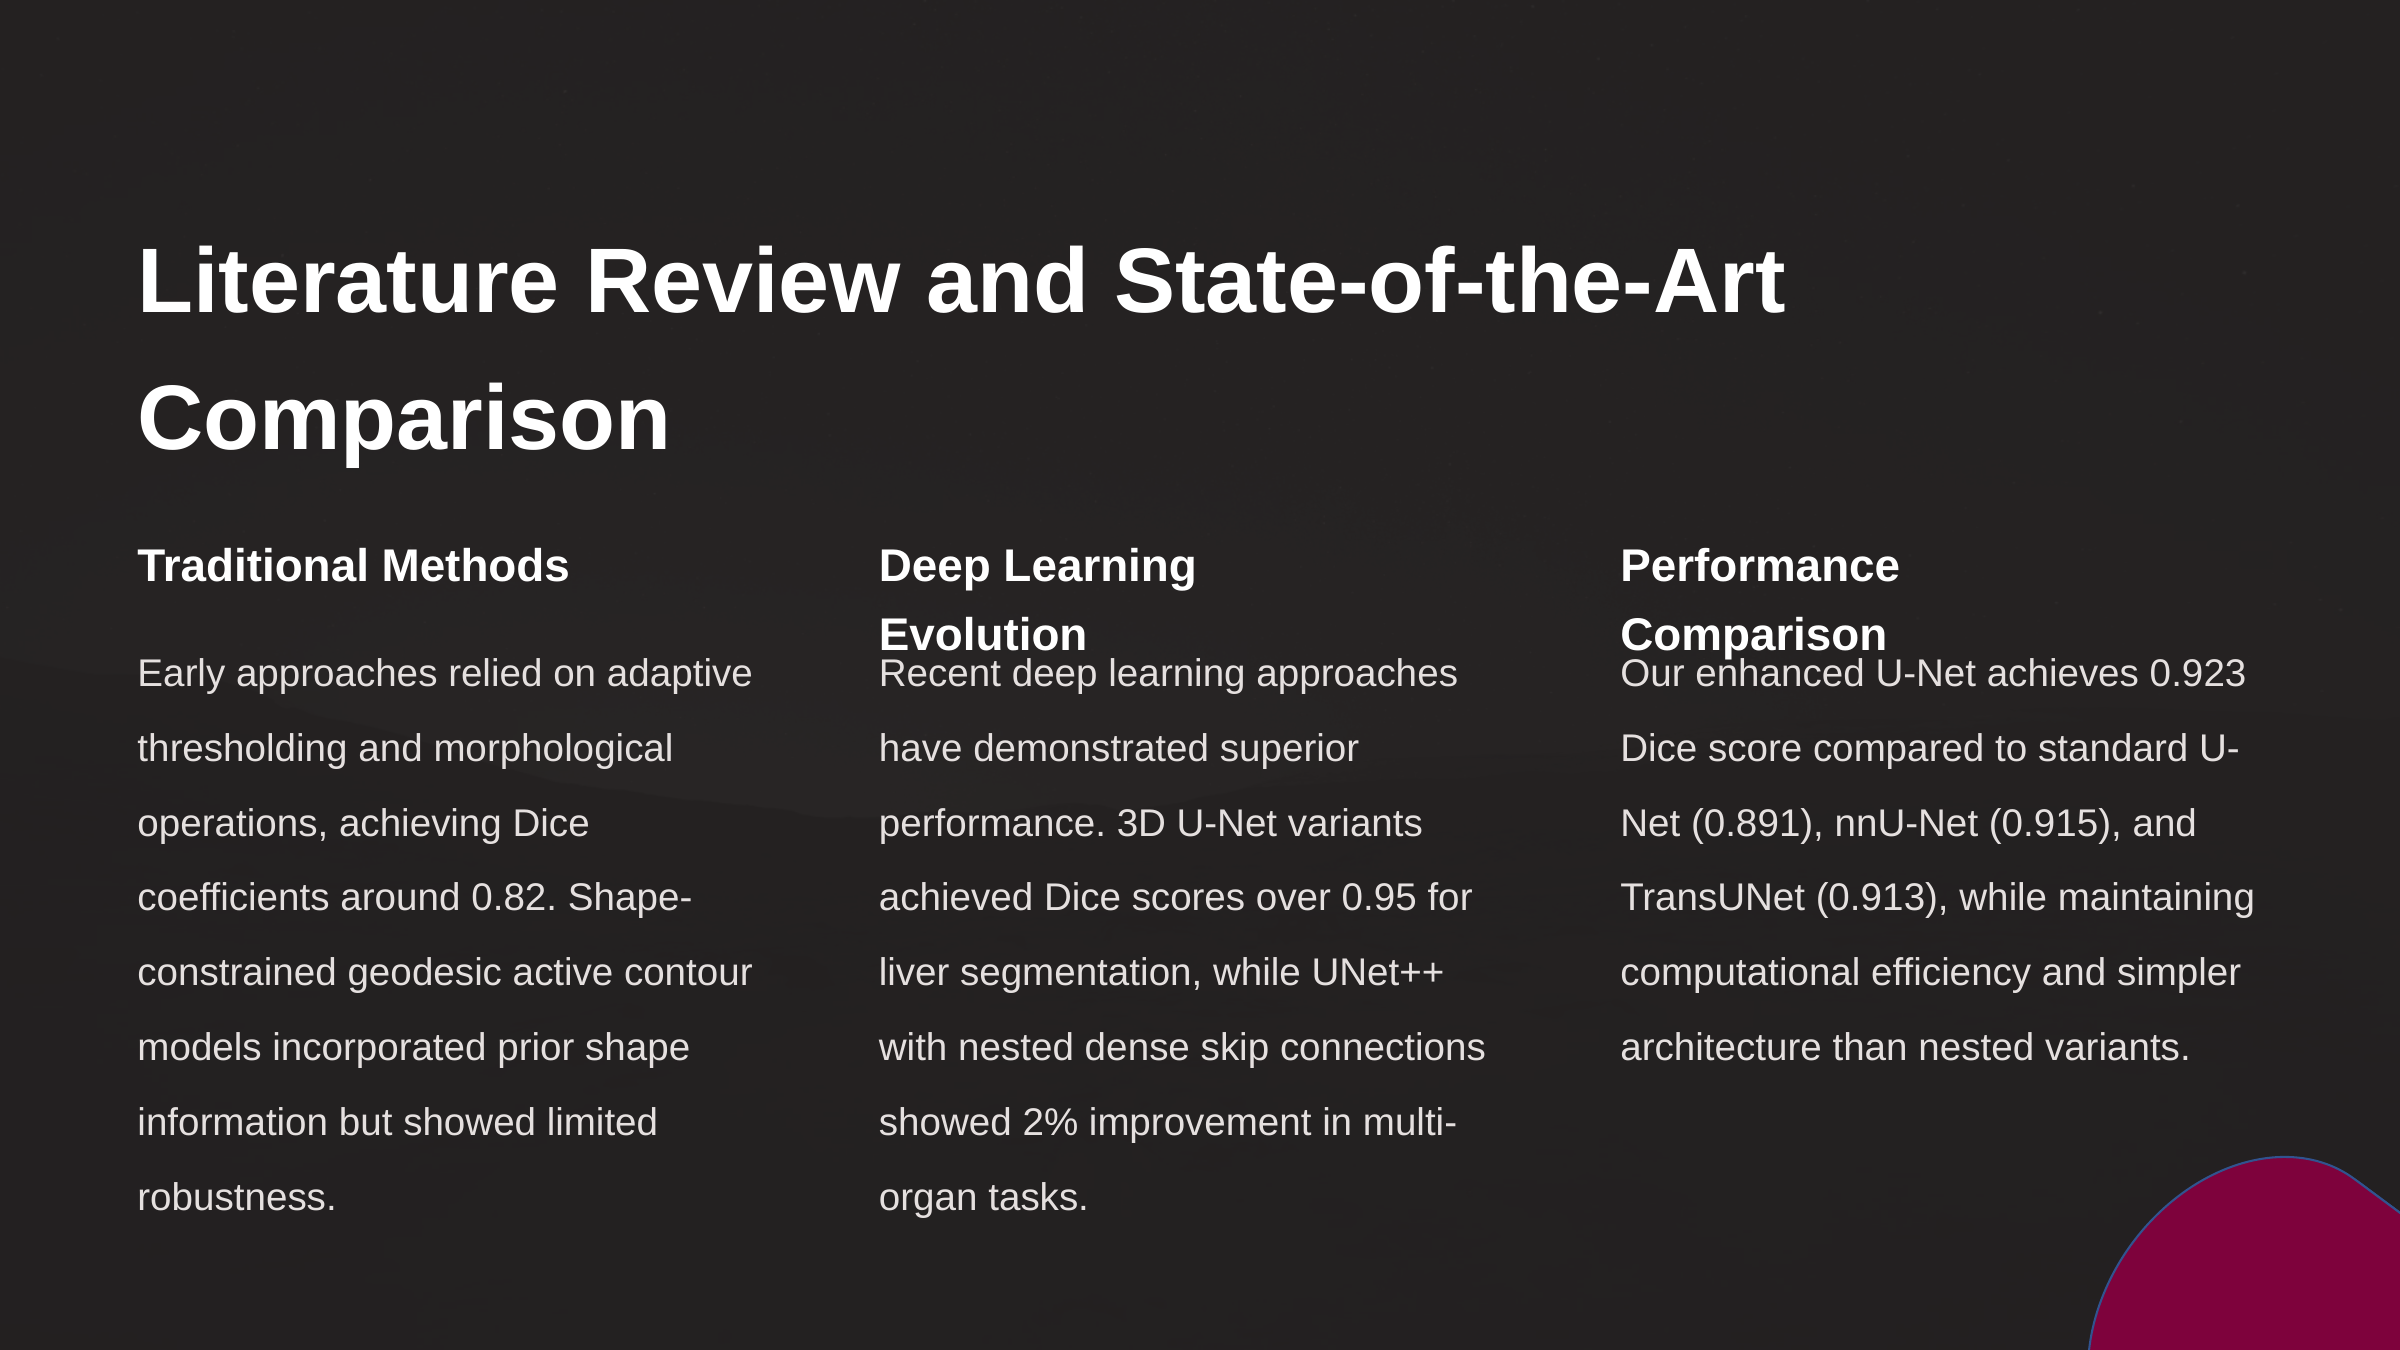

Literature Review and State-of-the-Art Comparison
Traditional Methods
Deep Learning Evolution
Performance Comparison
Early approaches relied on adaptive thresholding and morphological operations, achieving Dice coefficients around 0.82. Shape-constrained geodesic active contour models incorporated prior shape information but showed limited robustness.
Recent deep learning approaches have demonstrated superior performance. 3D U-Net variants achieved Dice scores over 0.95 for liver segmentation, while UNet++ with nested dense skip connections showed 2% improvement in multi-organ tasks.
Our enhanced U-Net achieves 0.923 Dice score compared to standard U-Net (0.891), nnU-Net (0.915), and TransUNet (0.913), while maintaining computational efficiency and simpler architecture than nested variants.